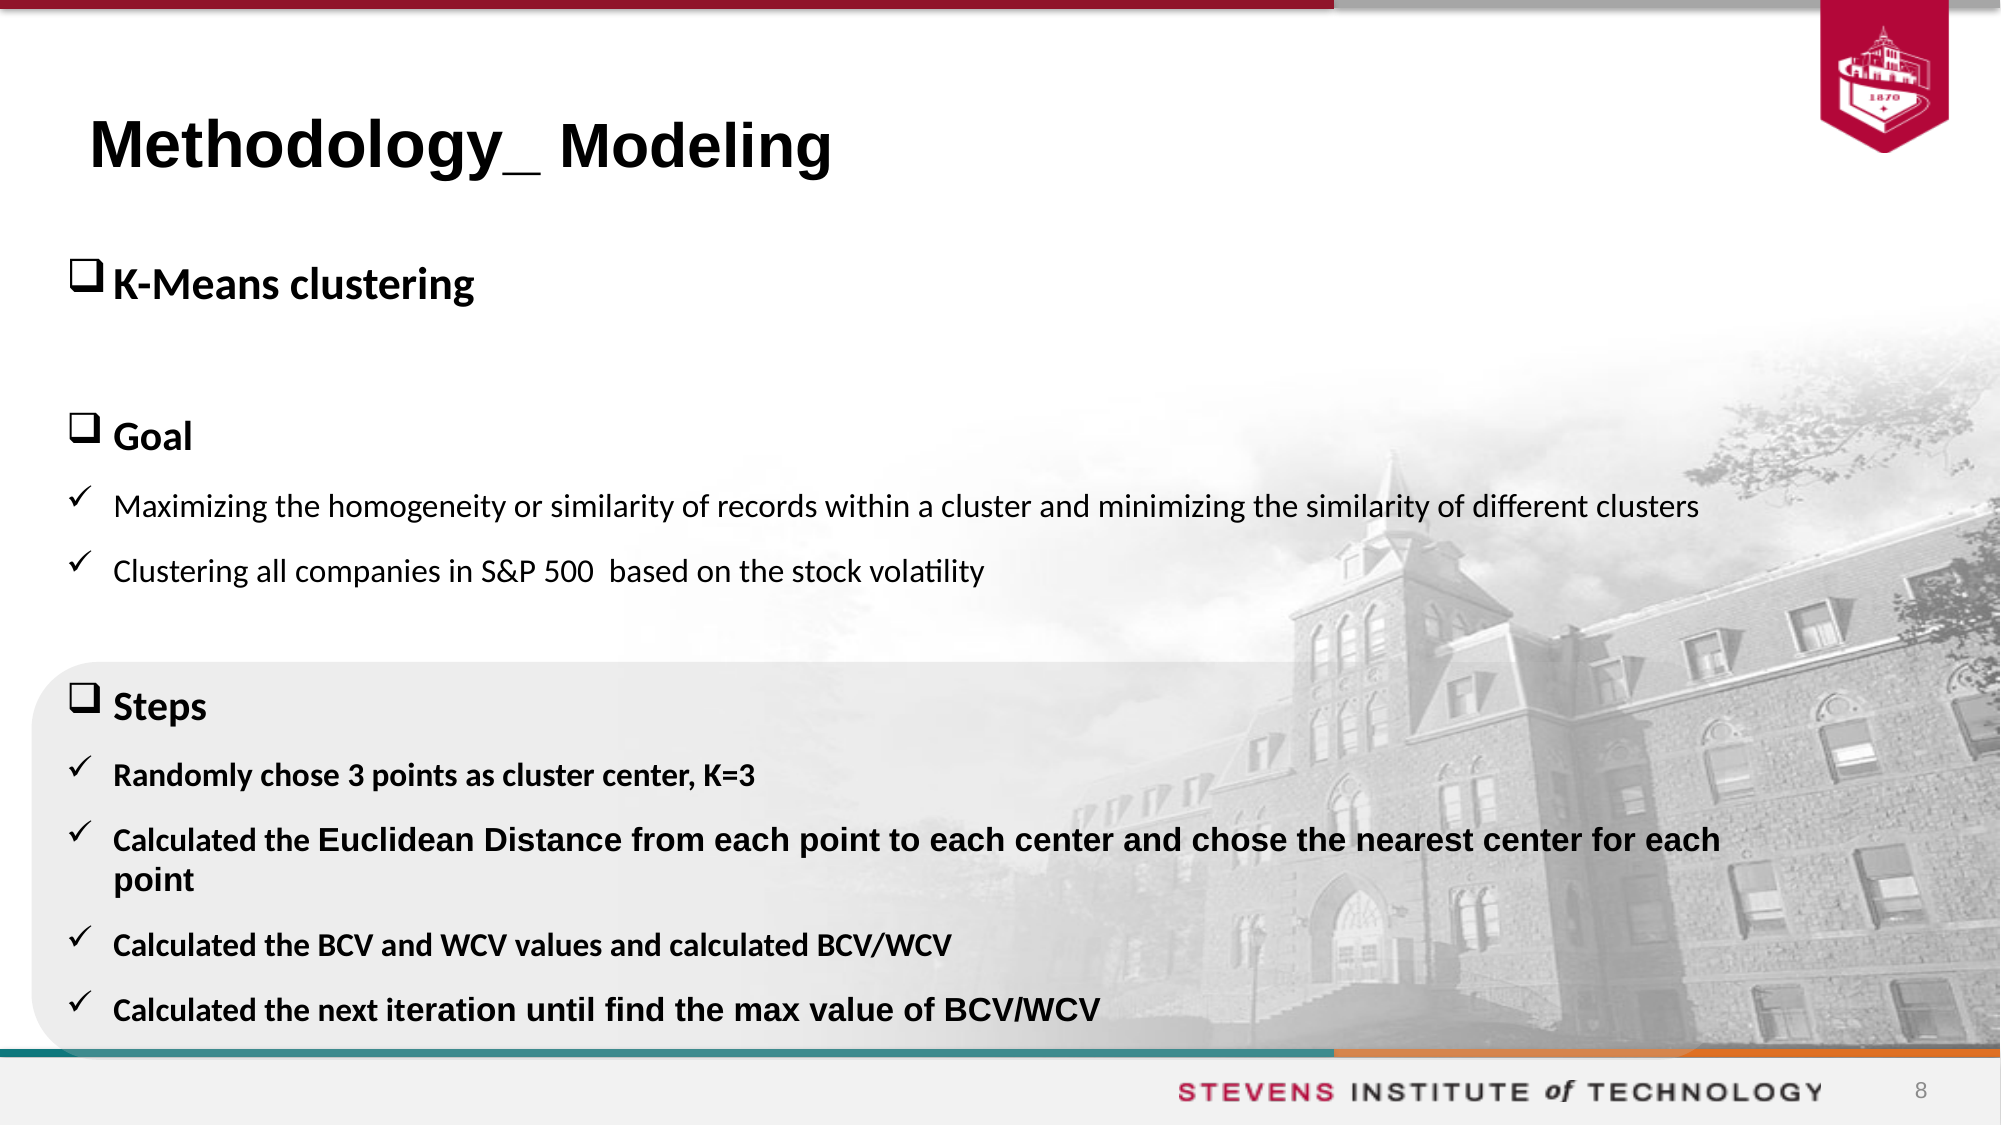

Methodology_ Modeling
K-Means clustering

Goal
Maximizing the homogeneity or similarity of records within a cluster and minimizing the similarity of different clusters
Clustering all companies in S&P 500  based on the stock volatility

Steps
Randomly chose 3 points as cluster center, K=3
Calculated the Euclidean Distance from each point to each center and chose the nearest center for each point
Calculated the BCV and WCV values and calculated BCV/WCV
Calculated the next iteration until find the max value of BCV/WCV

8